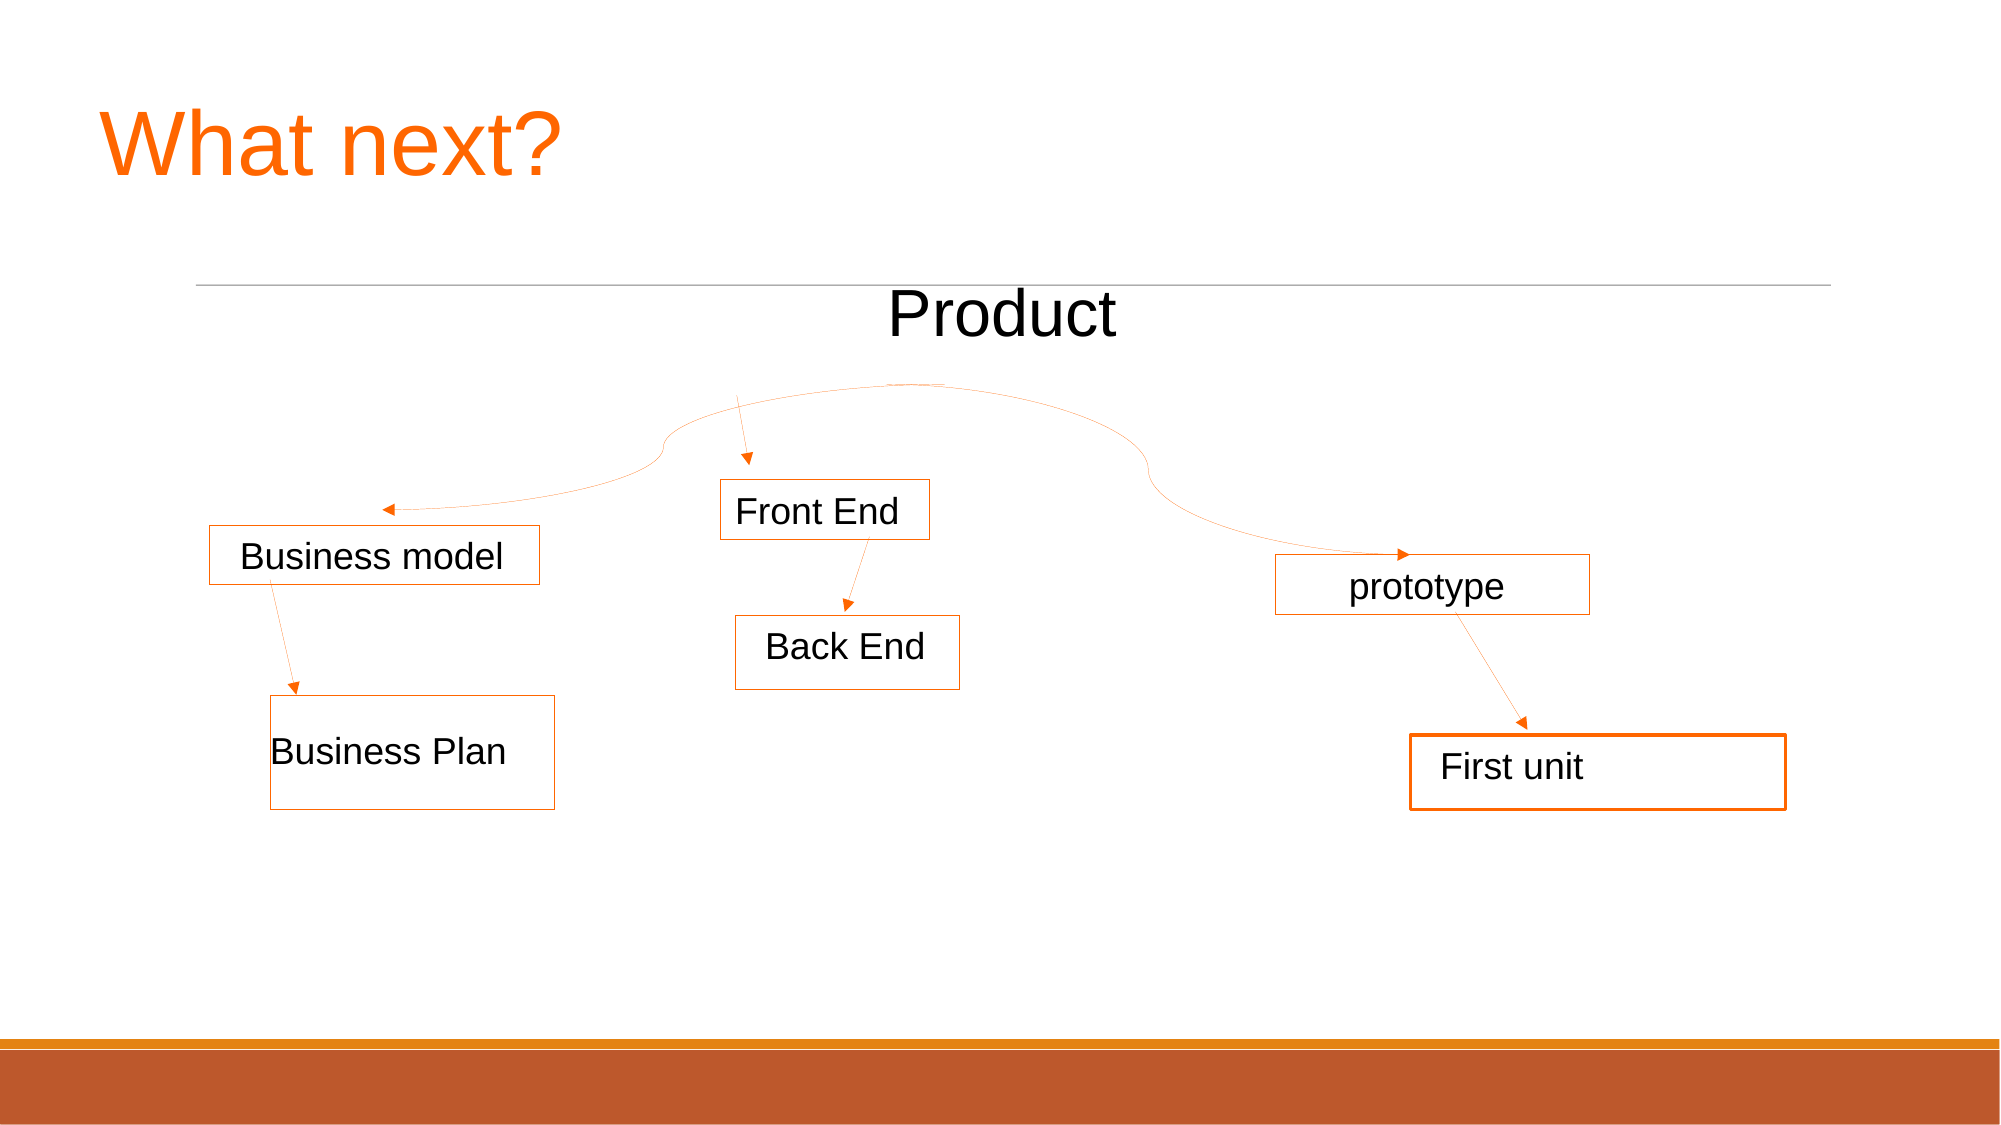

What next?

Product

Front End

Business model

prototype

Back End

Business Plan

First unit